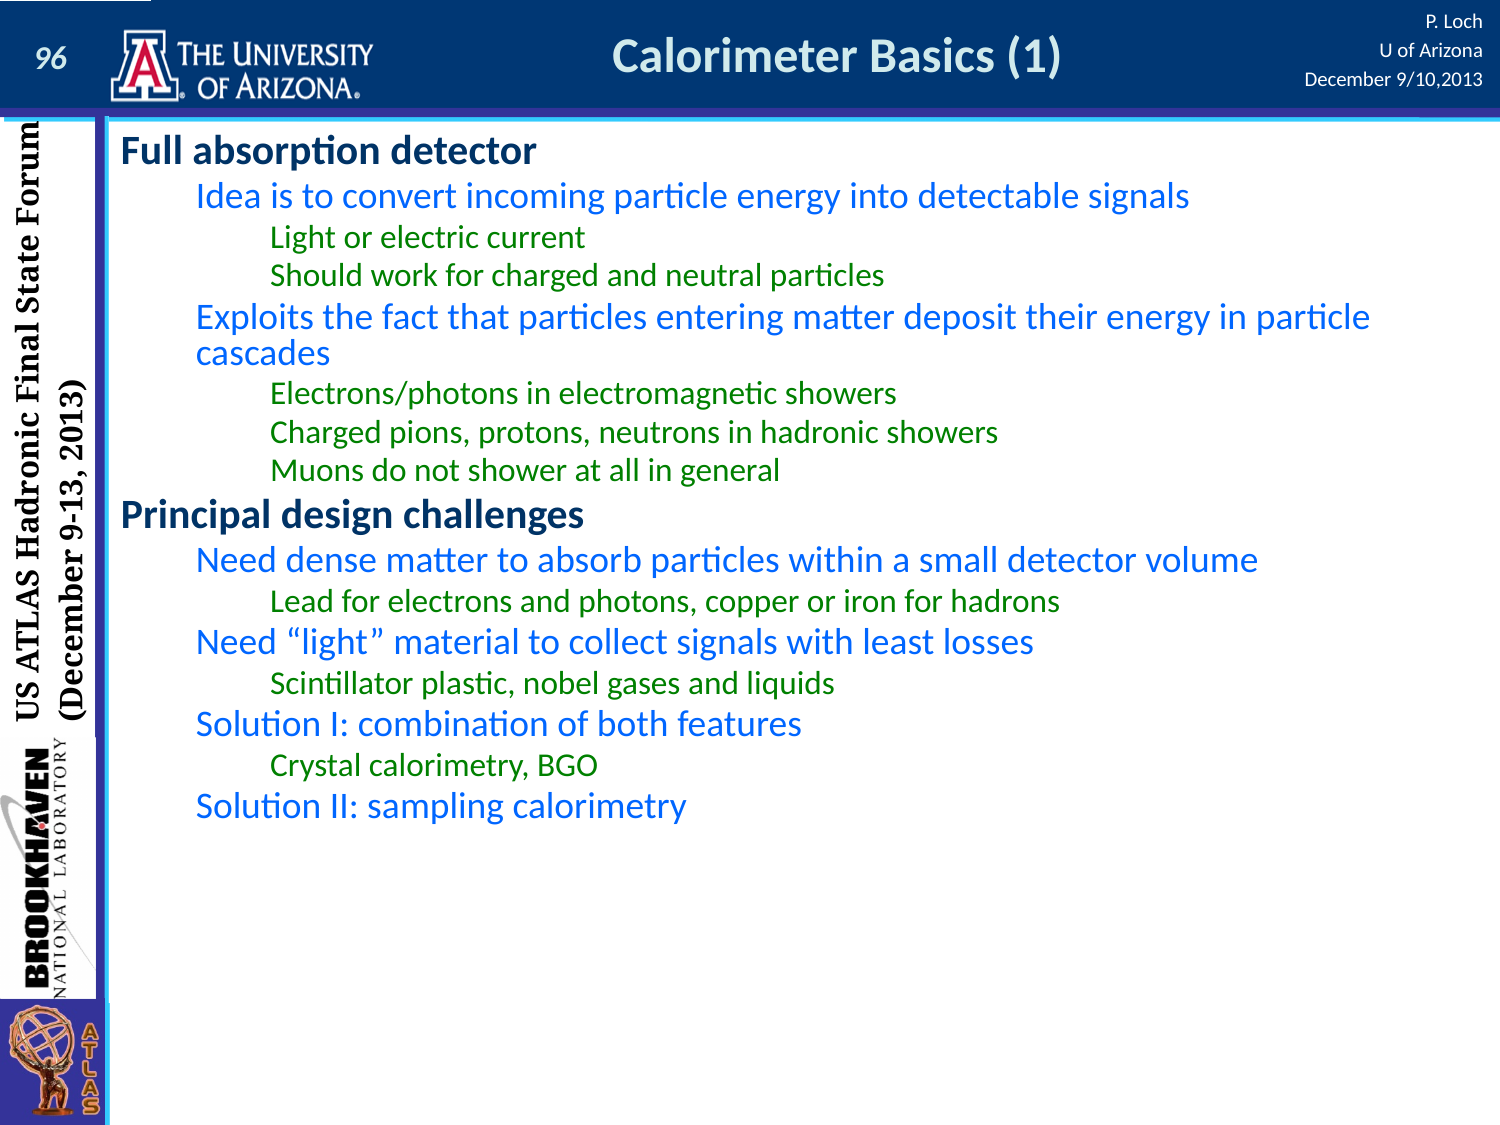

# Calorimeter Basics (1)
Full absorption detector
Idea is to convert incoming particle energy into detectable signals
Light or electric current
Should work for charged and neutral particles
Exploits the fact that particles entering matter deposit their energy in particle cascades
Electrons/photons in electromagnetic showers
Charged pions, protons, neutrons in hadronic showers
Muons do not shower at all in general
Principal design challenges
Need dense matter to absorb particles within a small detector volume
Lead for electrons and photons, copper or iron for hadrons
Need “light” material to collect signals with least losses
Scintillator plastic, nobel gases and liquids
Solution I: combination of both features
Crystal calorimetry, BGO
Solution II: sampling calorimetry